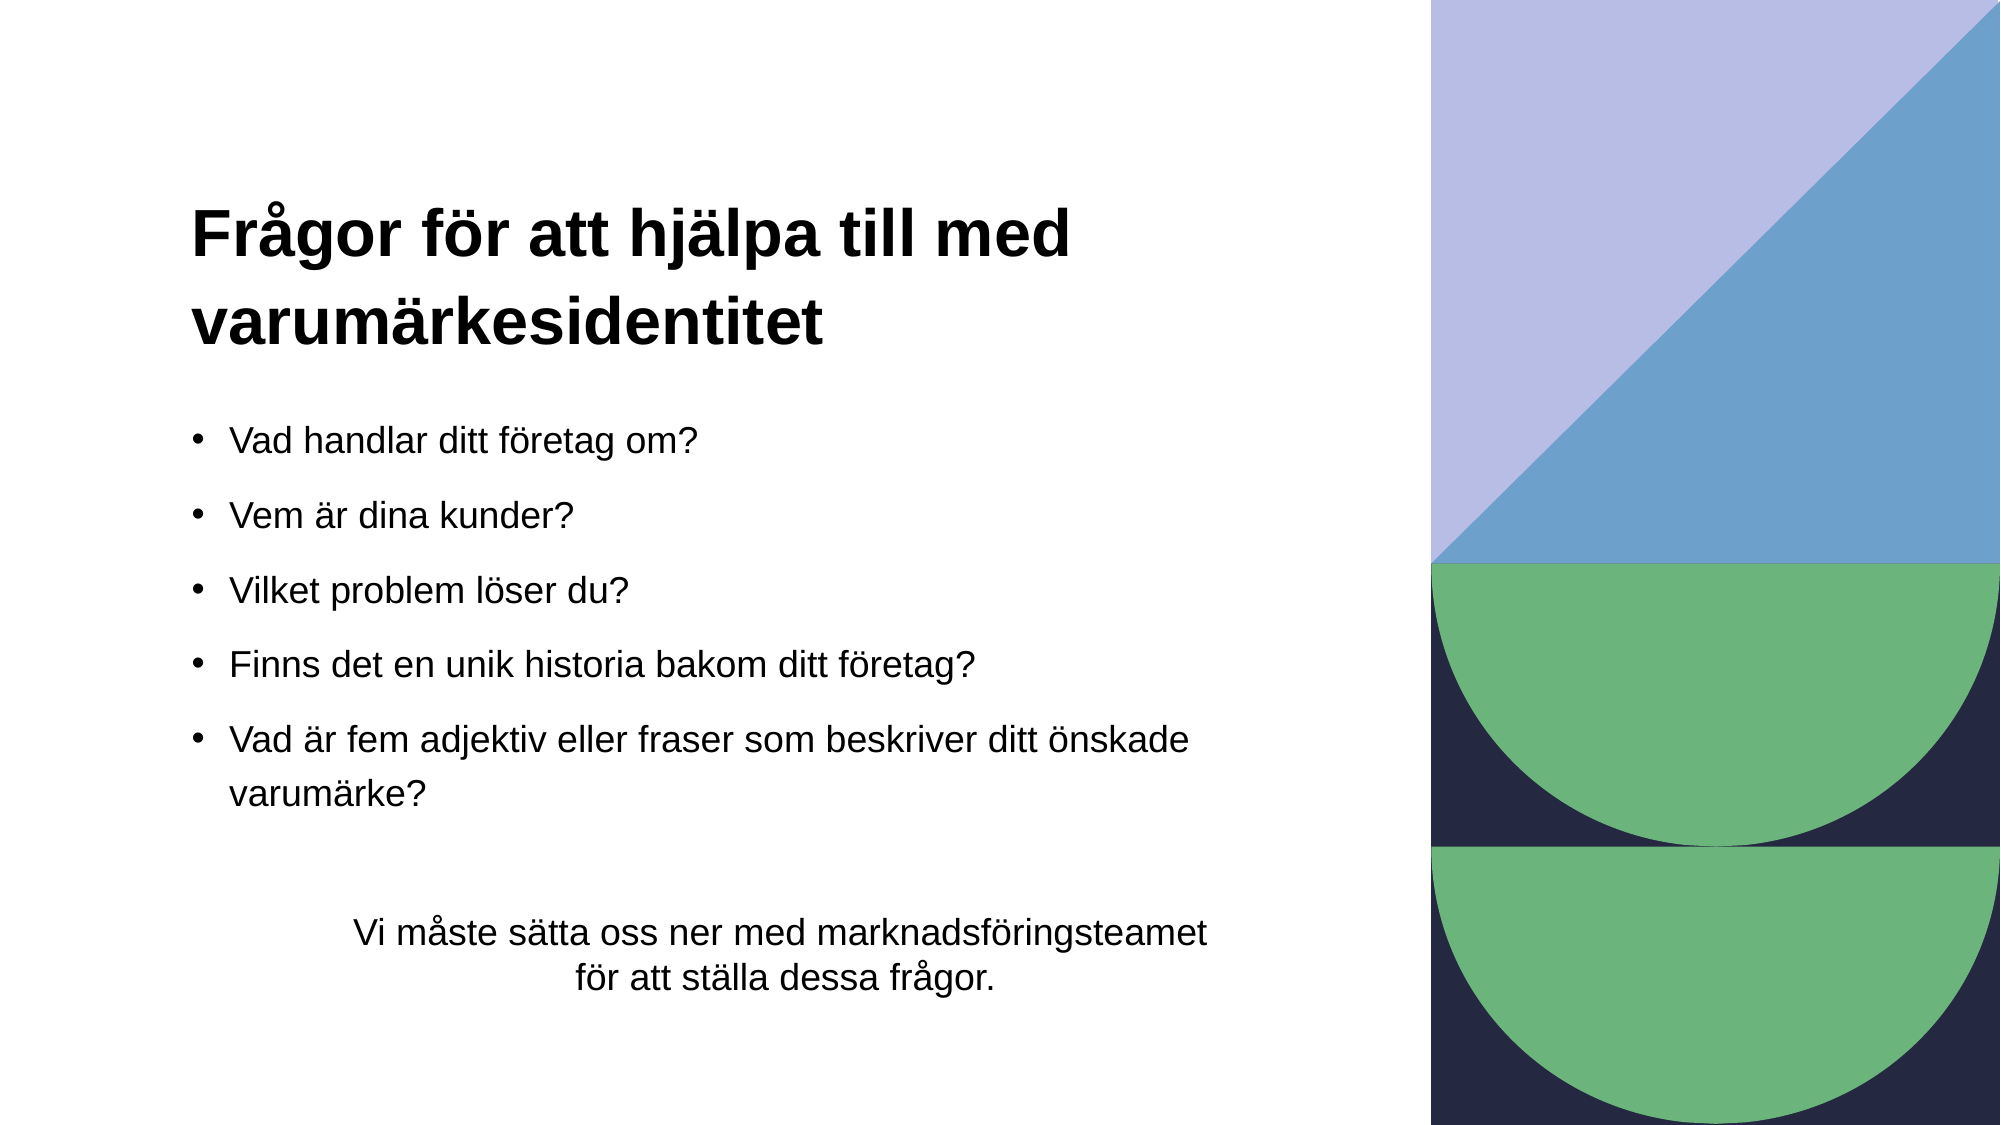

# Frågor för att hjälpa till med varumärkesidentitet
Vad handlar ditt företag om?
Vem är dina kunder?
Vilket problem löser du?
Finns det en unik historia bakom ditt företag?
Vad är fem adjektiv eller fraser som beskriver ditt önskade varumärke?

Vi måste sätta oss ner med marknadsföringsteamet
för att ställa dessa frågor.